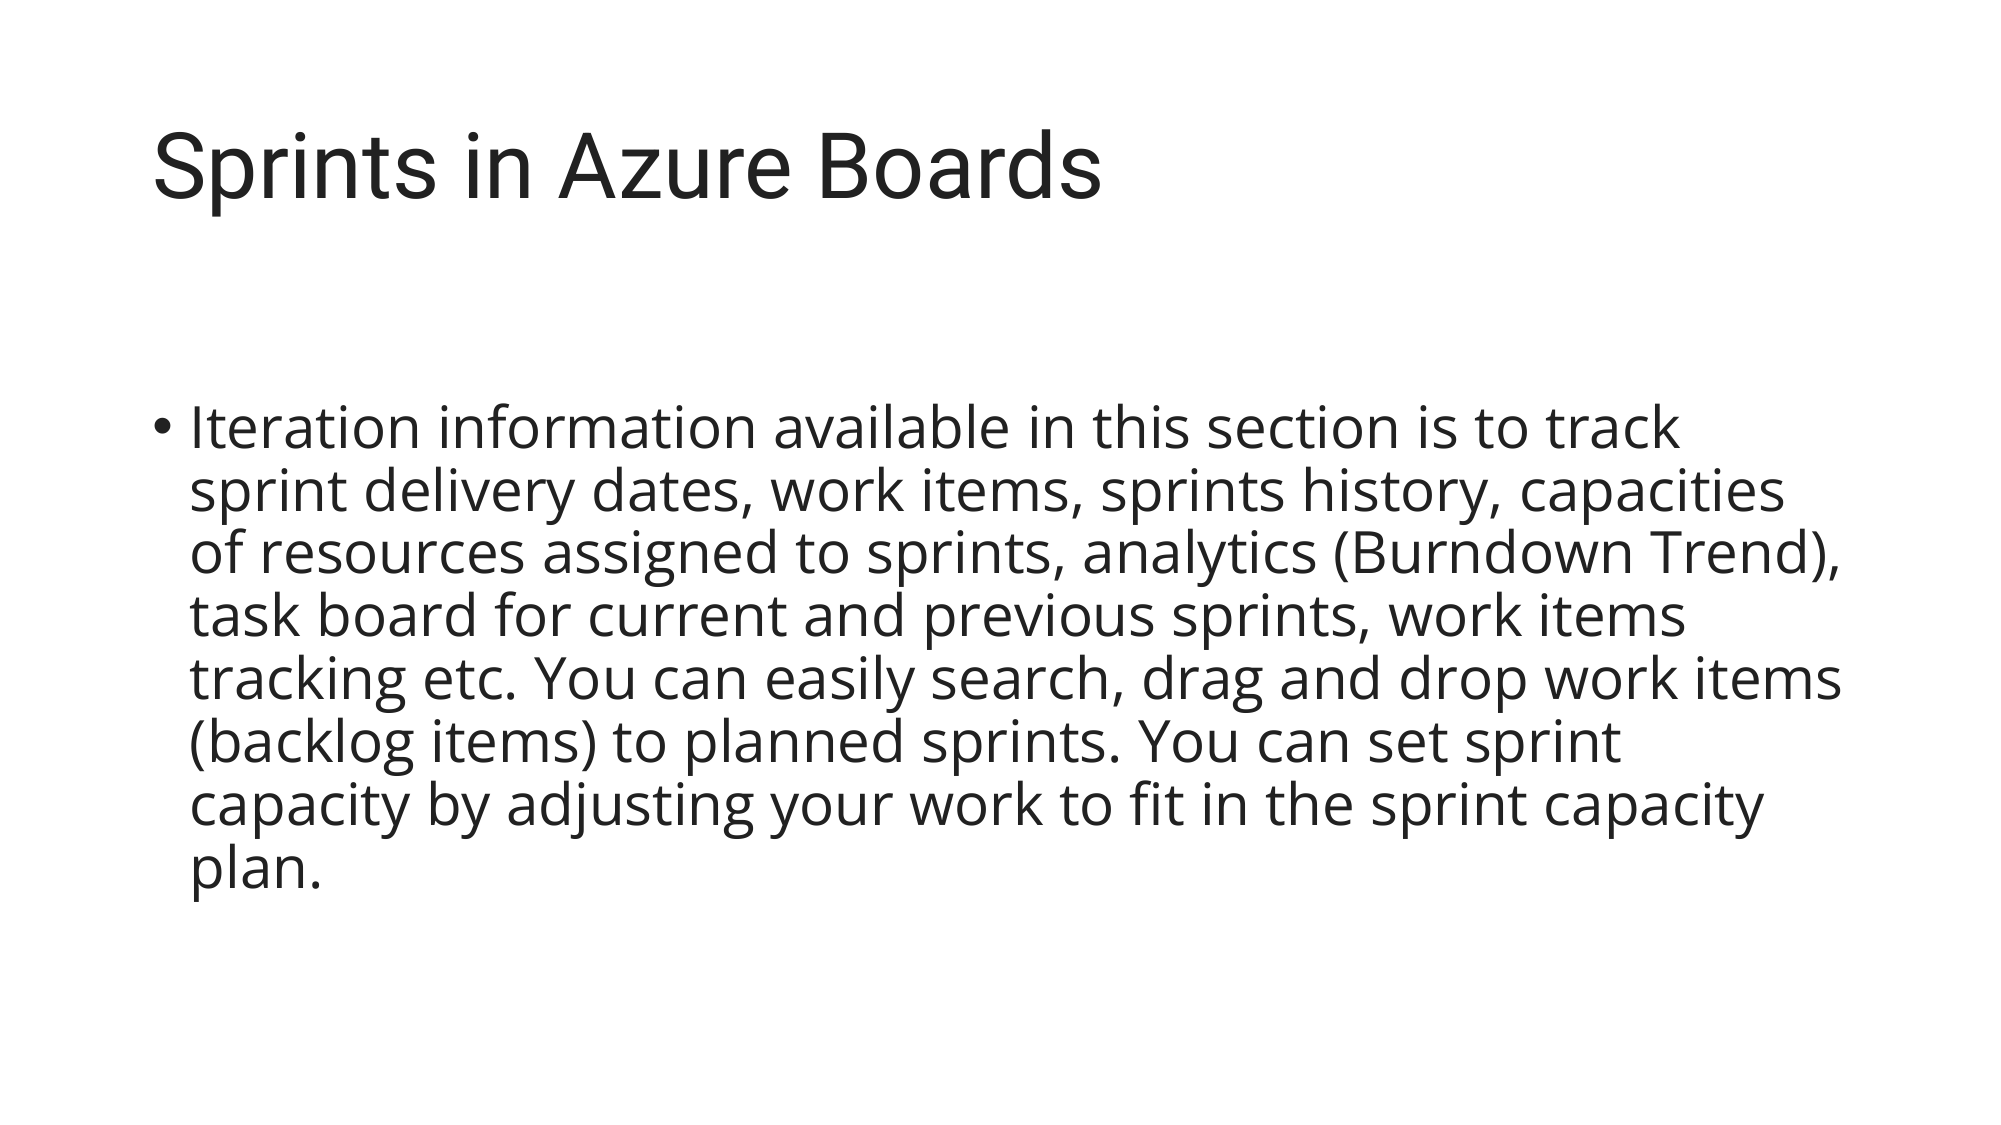

# Sprints in Azure Boards

Iteration information available in this section is to track sprint delivery dates, work items, sprints history, capacities of resources assigned to sprints, analytics (Burndown Trend), task board for current and previous sprints, work items tracking etc. You can easily search, drag and drop work items (backlog items) to planned sprints. You can set sprint capacity by adjusting your work to fit in the sprint capacity plan.